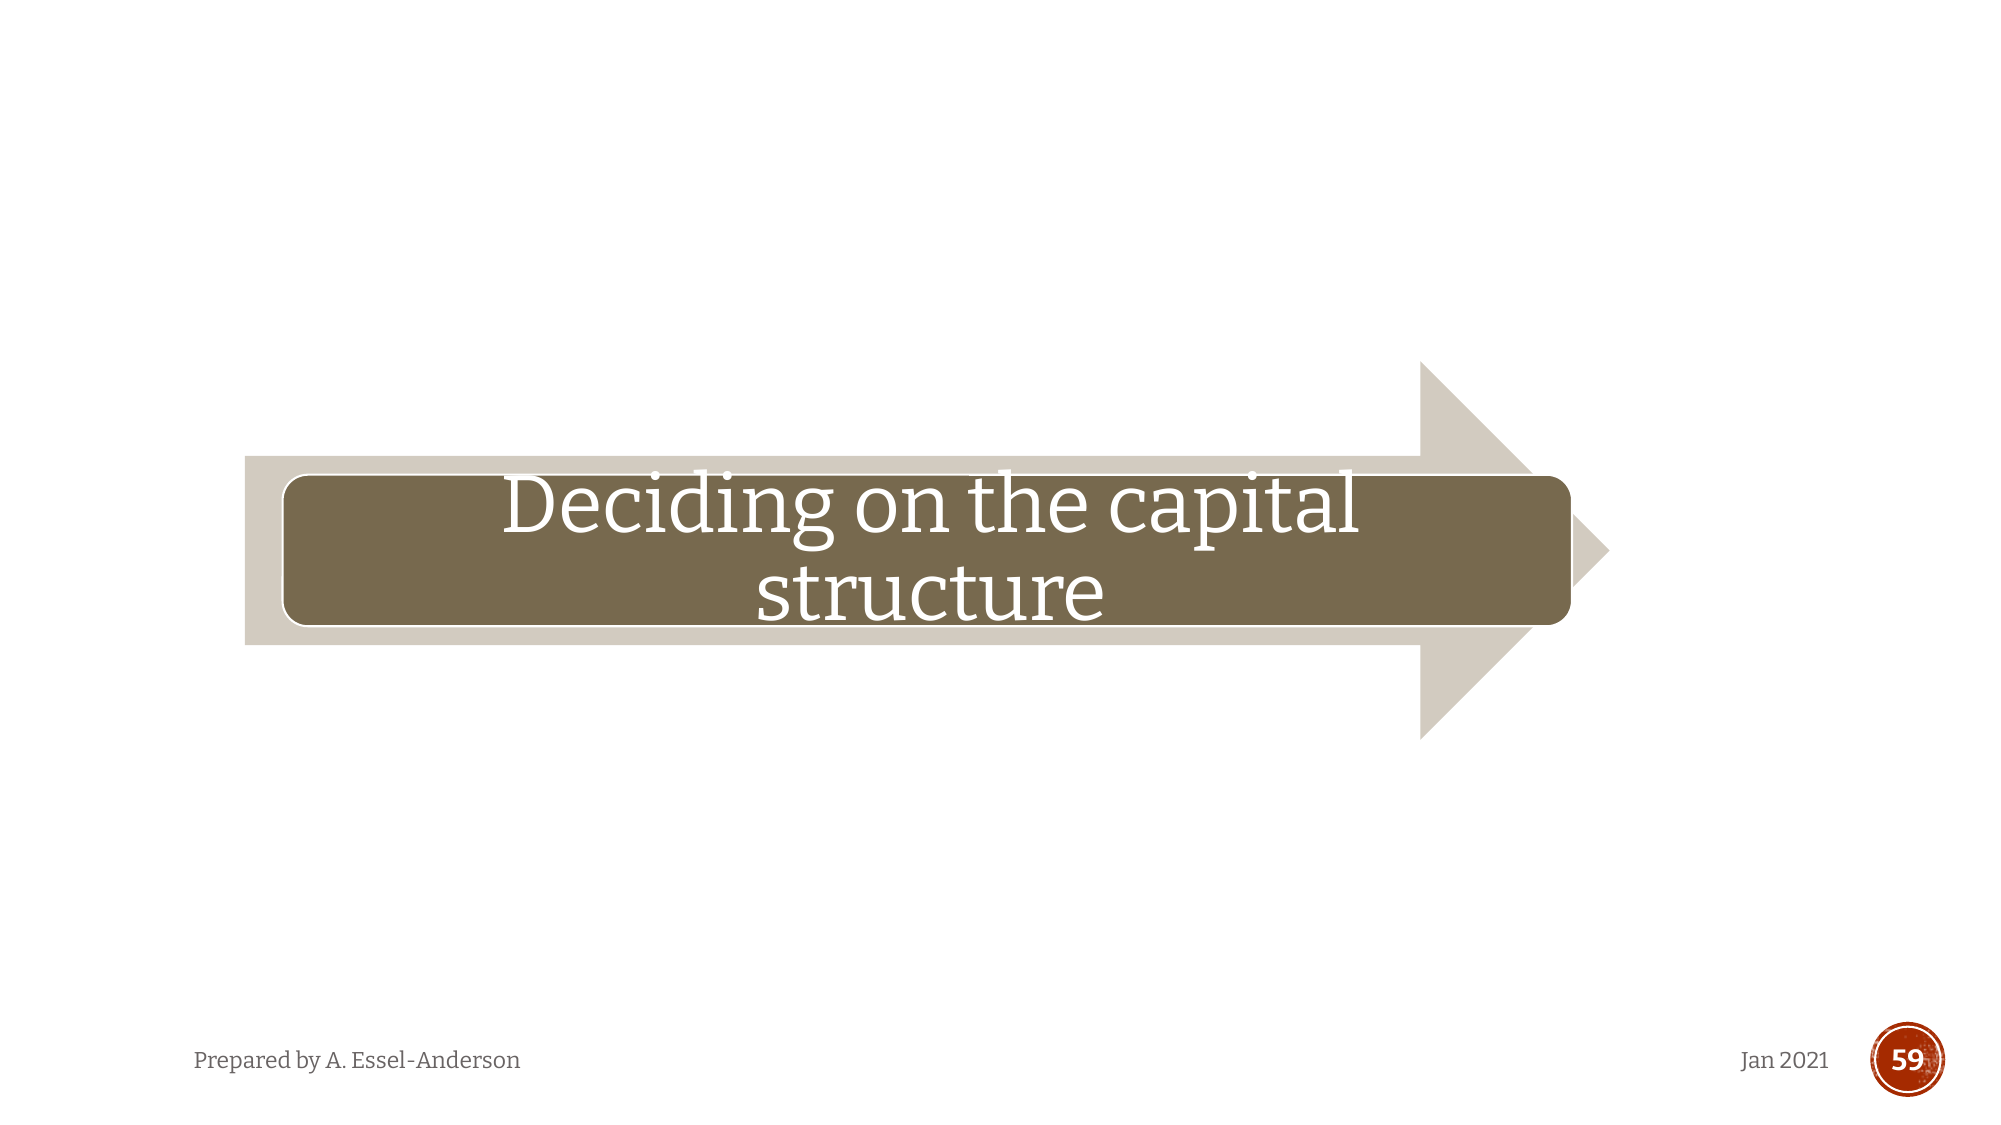

Deciding on the capital structure
Prepared by A. Essel-Anderson
Jan 2021
59